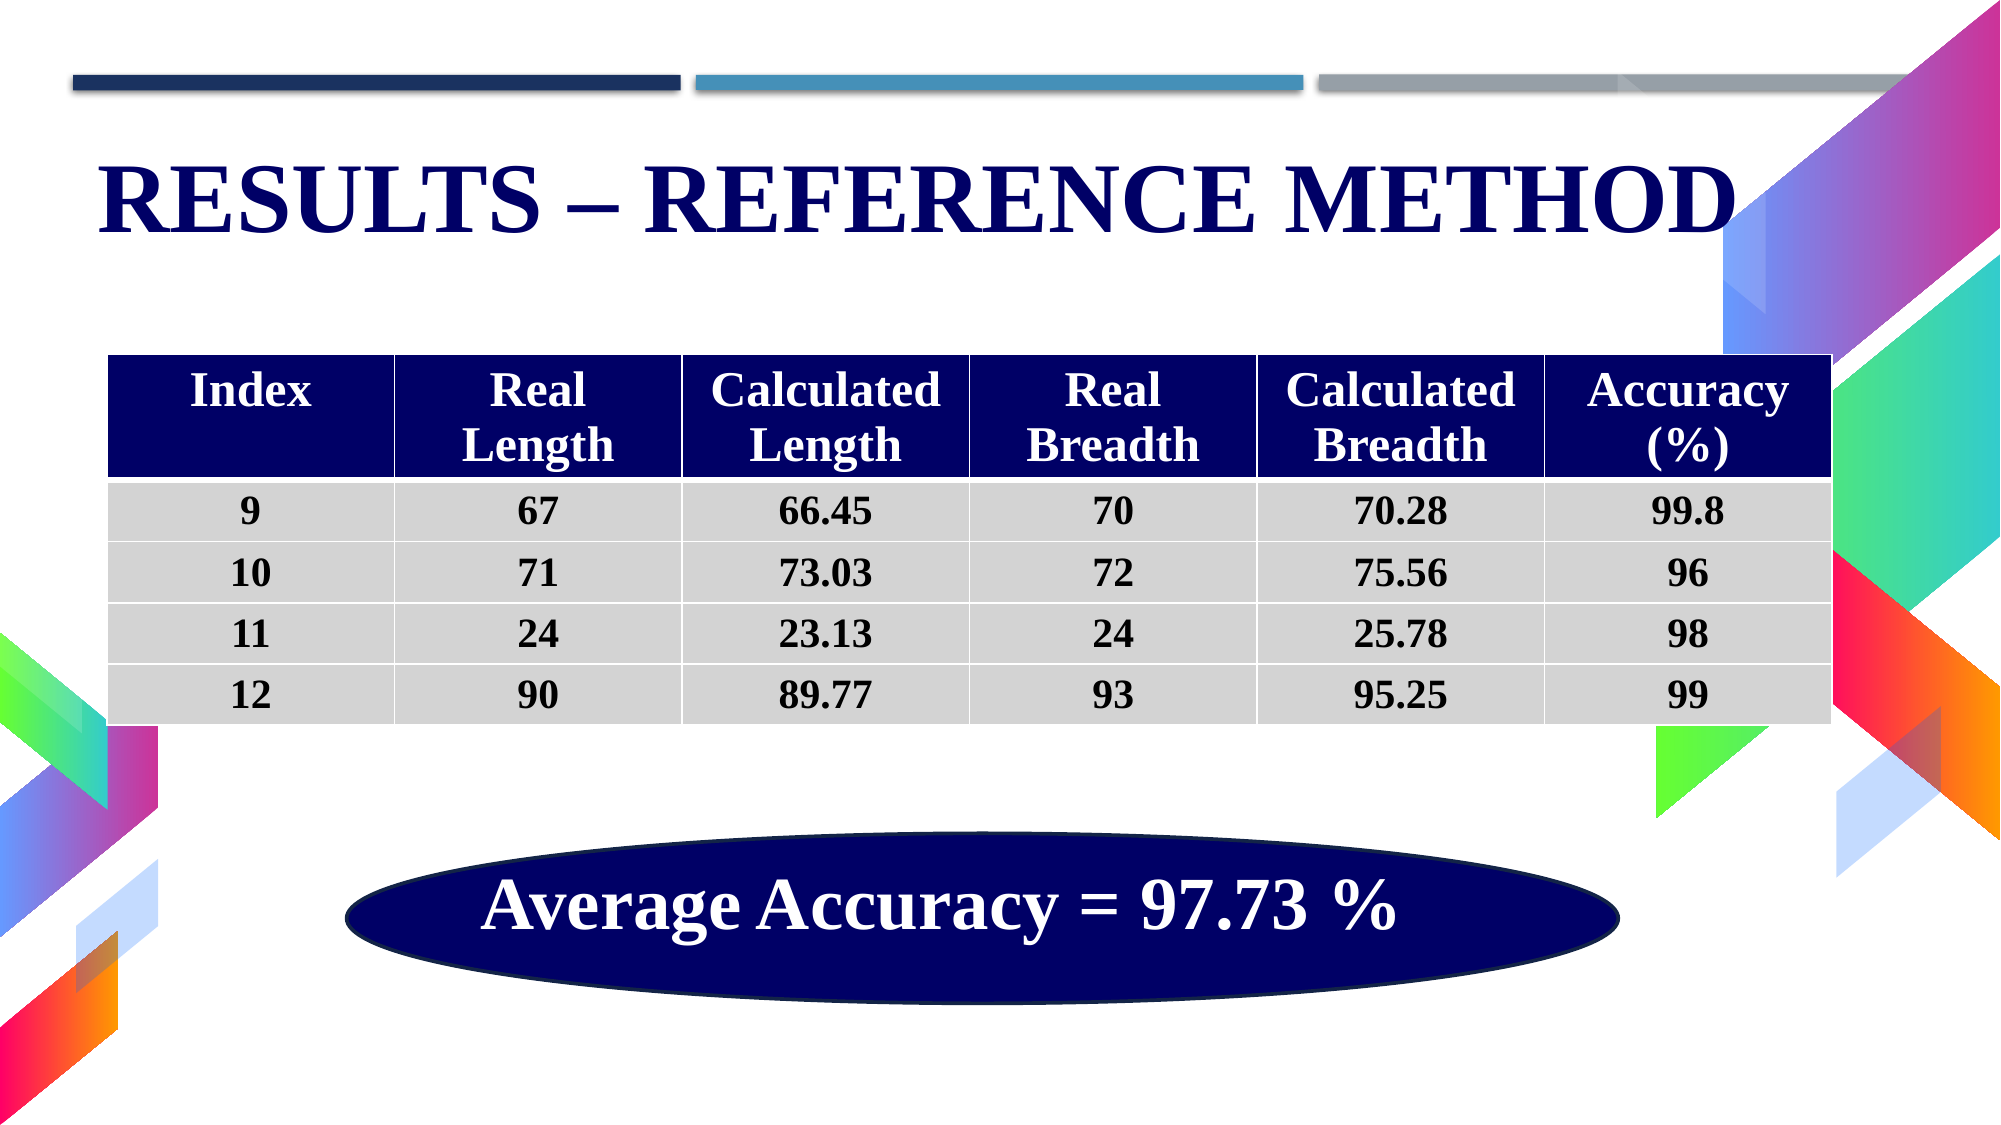

RESULTS – REFERENCE METHOD
| Index | Real Length | Calculated Length | Real Breadth | Calculated Breadth | Accuracy (%) |
| --- | --- | --- | --- | --- | --- |
| 9 | 67 | 66.45 | 70 | 70.28 | 99.8 |
| 10 | 71 | 73.03 | 72 | 75.56 | 96 |
| 11 | 24 | 23.13 | 24 | 25.78 | 98 |
| 12 | 90 | 89.77 | 93 | 95.25 | 99 |

Average Accuracy = 97.73 %